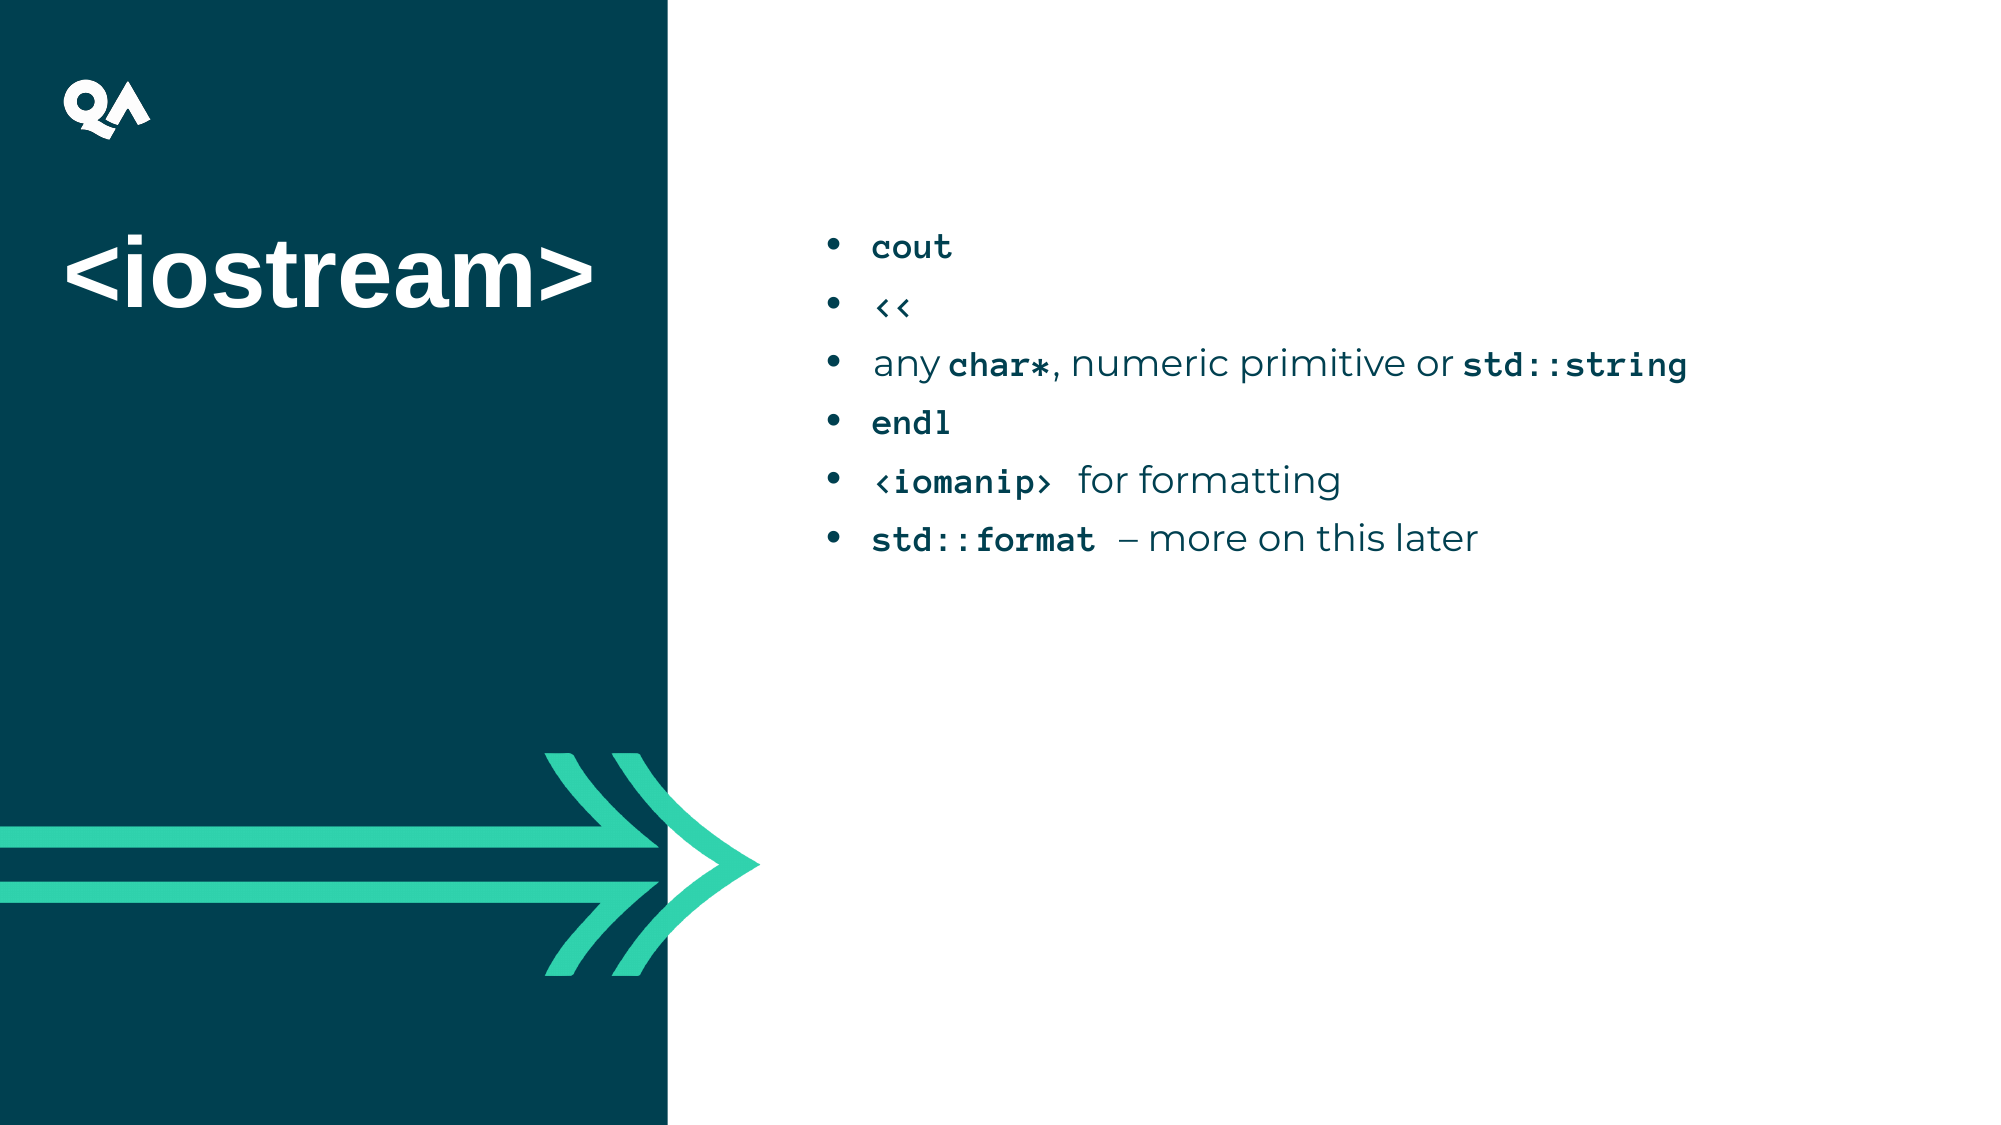

<iostream>
cout
<<
any char*, numeric primitive or std::string
endl
<iomanip> for formatting
std::format – more on this later